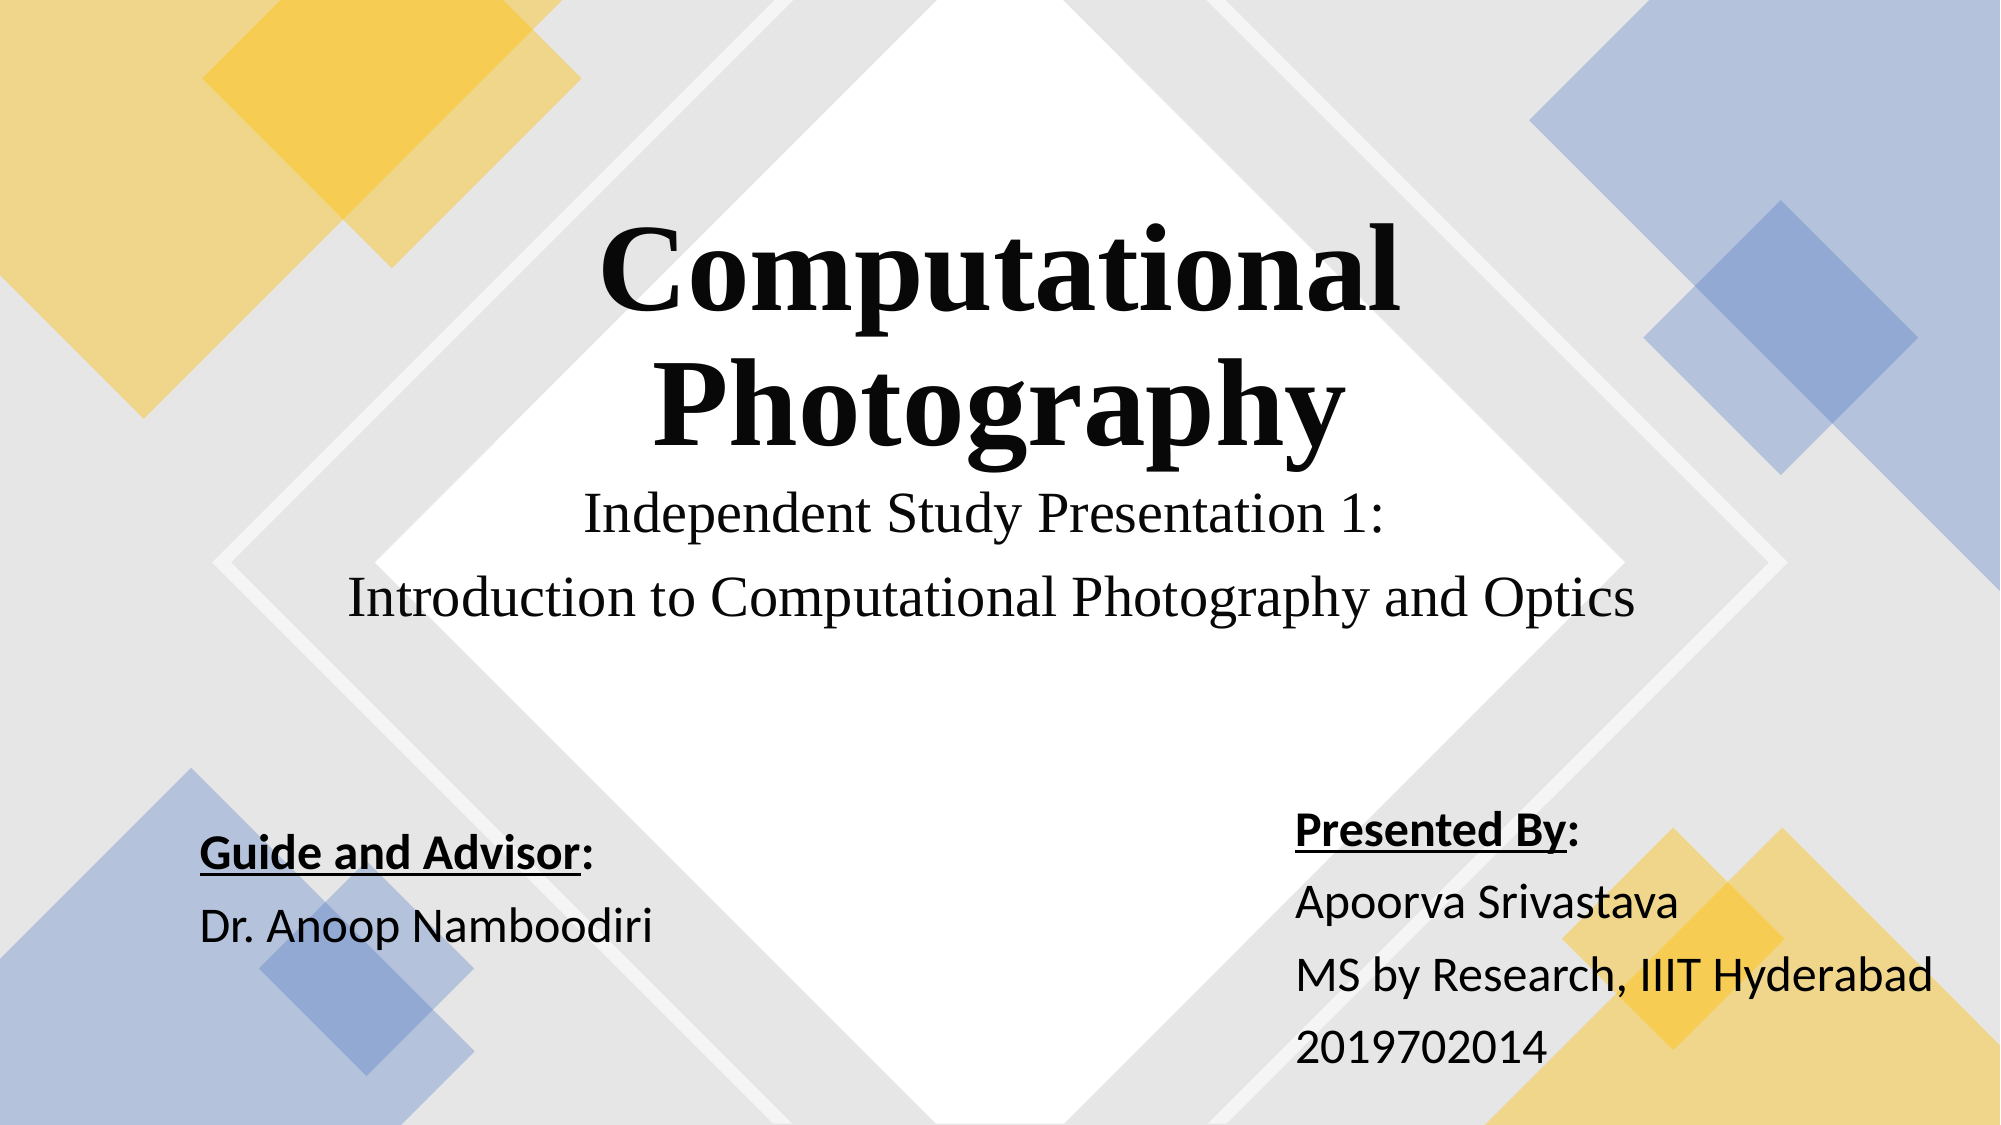

# Computational Photography

Independent Study Presentation 1:
Introduction to Computational Photography and Optics

Presented By:
Apoorva Srivastava
MS by Research, IIIT Hyderabad
2019702014
Guide and Advisor:
Dr. Anoop Namboodiri